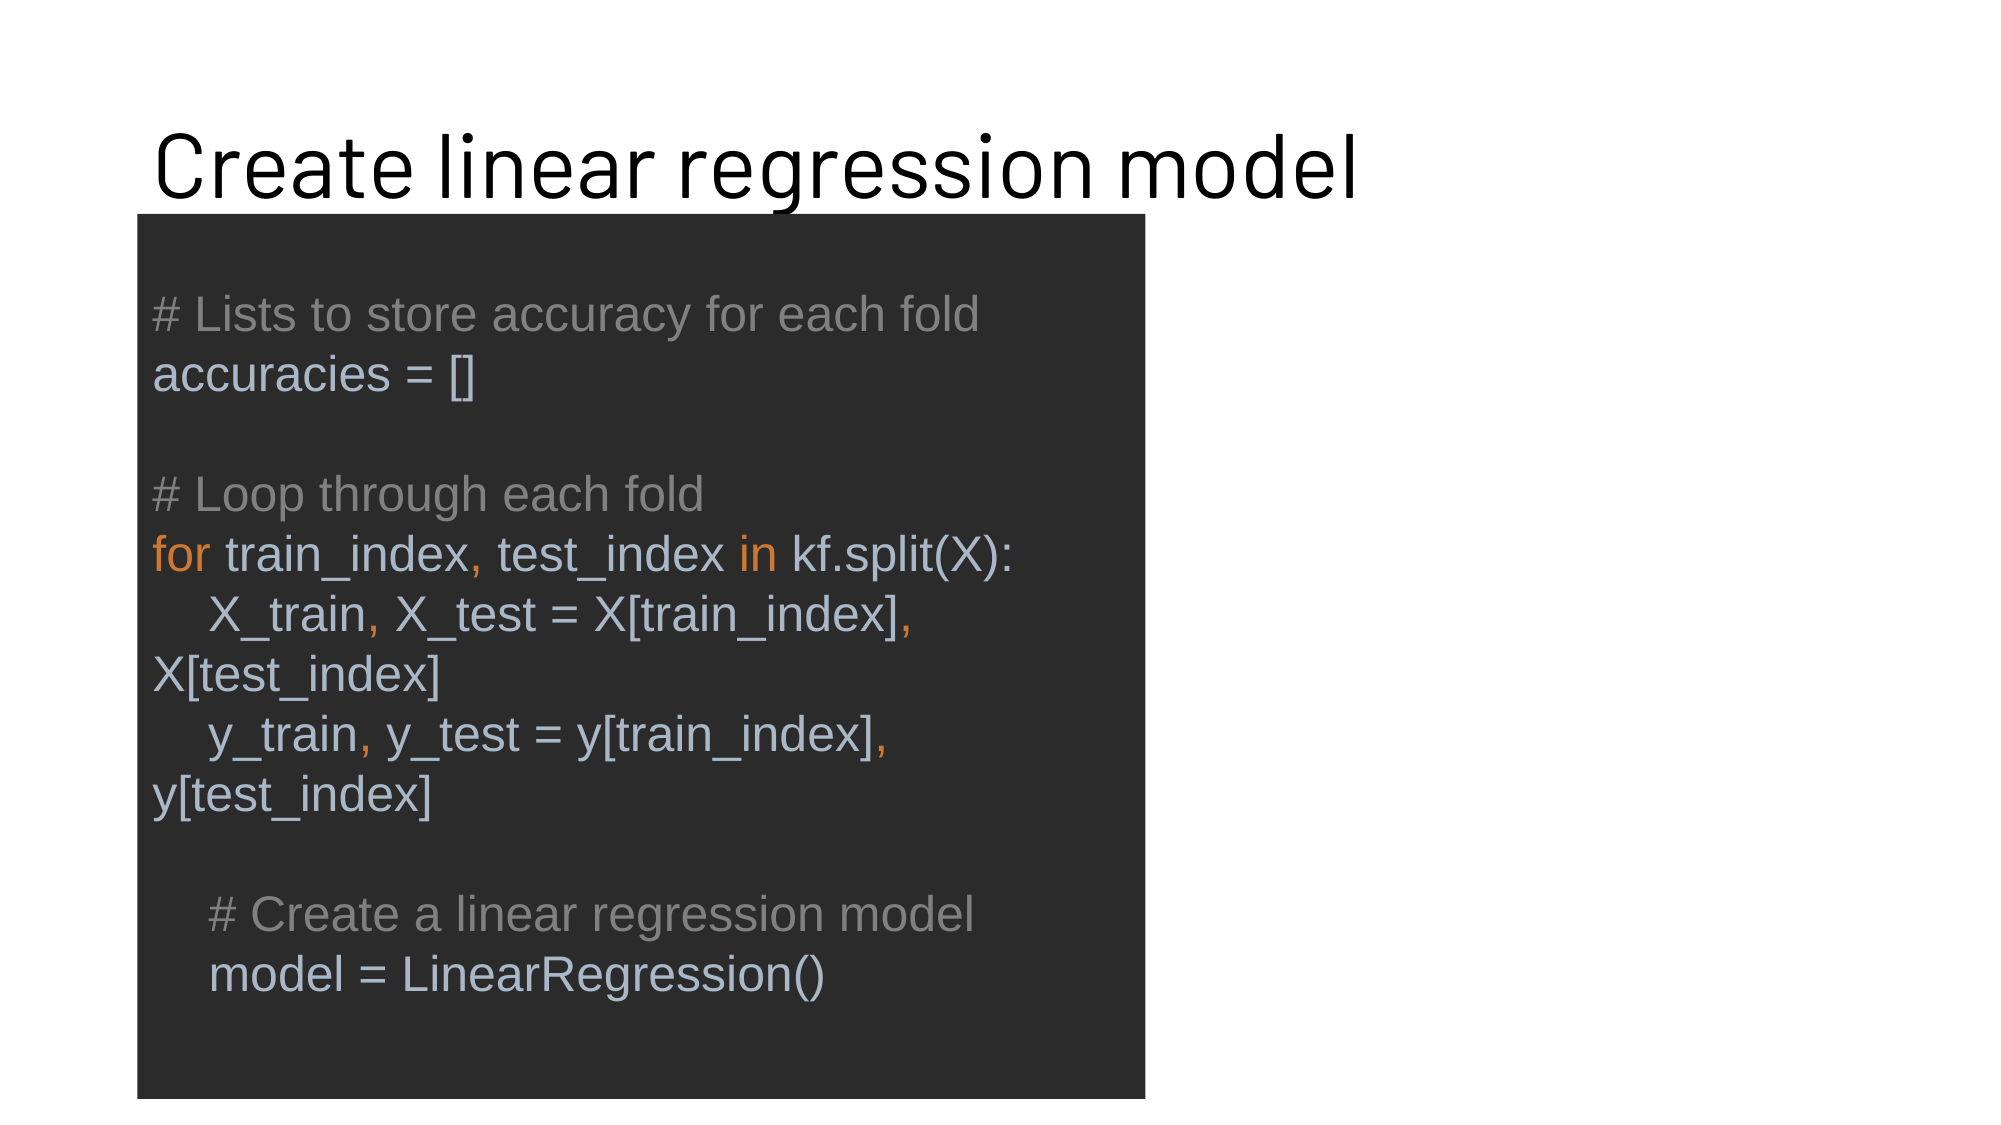

# Create linear regression model
# Lists to store accuracy for each fold
accuracies = []
# Loop through each fold
for train_index, test_index in kf.split(X):
    X_train, X_test = X[train_index], X[test_index]
    y_train, y_test = y[train_index], y[test_index]
    # Create a linear regression model
    model = LinearRegression()